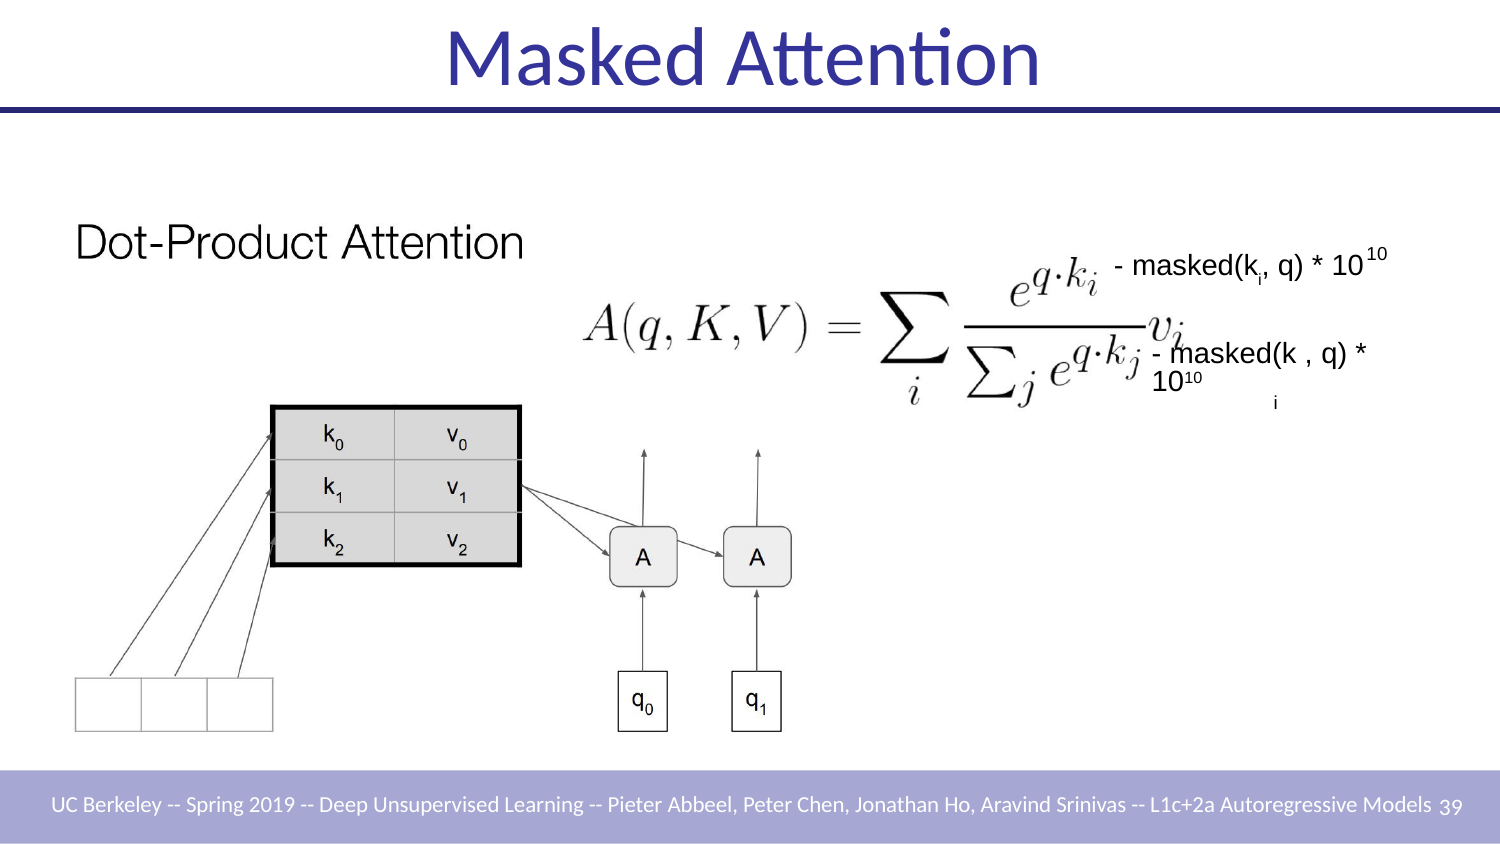

# Masked Attention

10
- masked(ki, q) * 10

- masked(k , q) * 1010
i
UC Berkeley -- Spring 2019 -- Deep Unsupervised Learning -- Pieter Abbeel, Peter Chen, Jonathan Ho, Aravind Srinivas -- L1c+2a Autoregressive Models 39